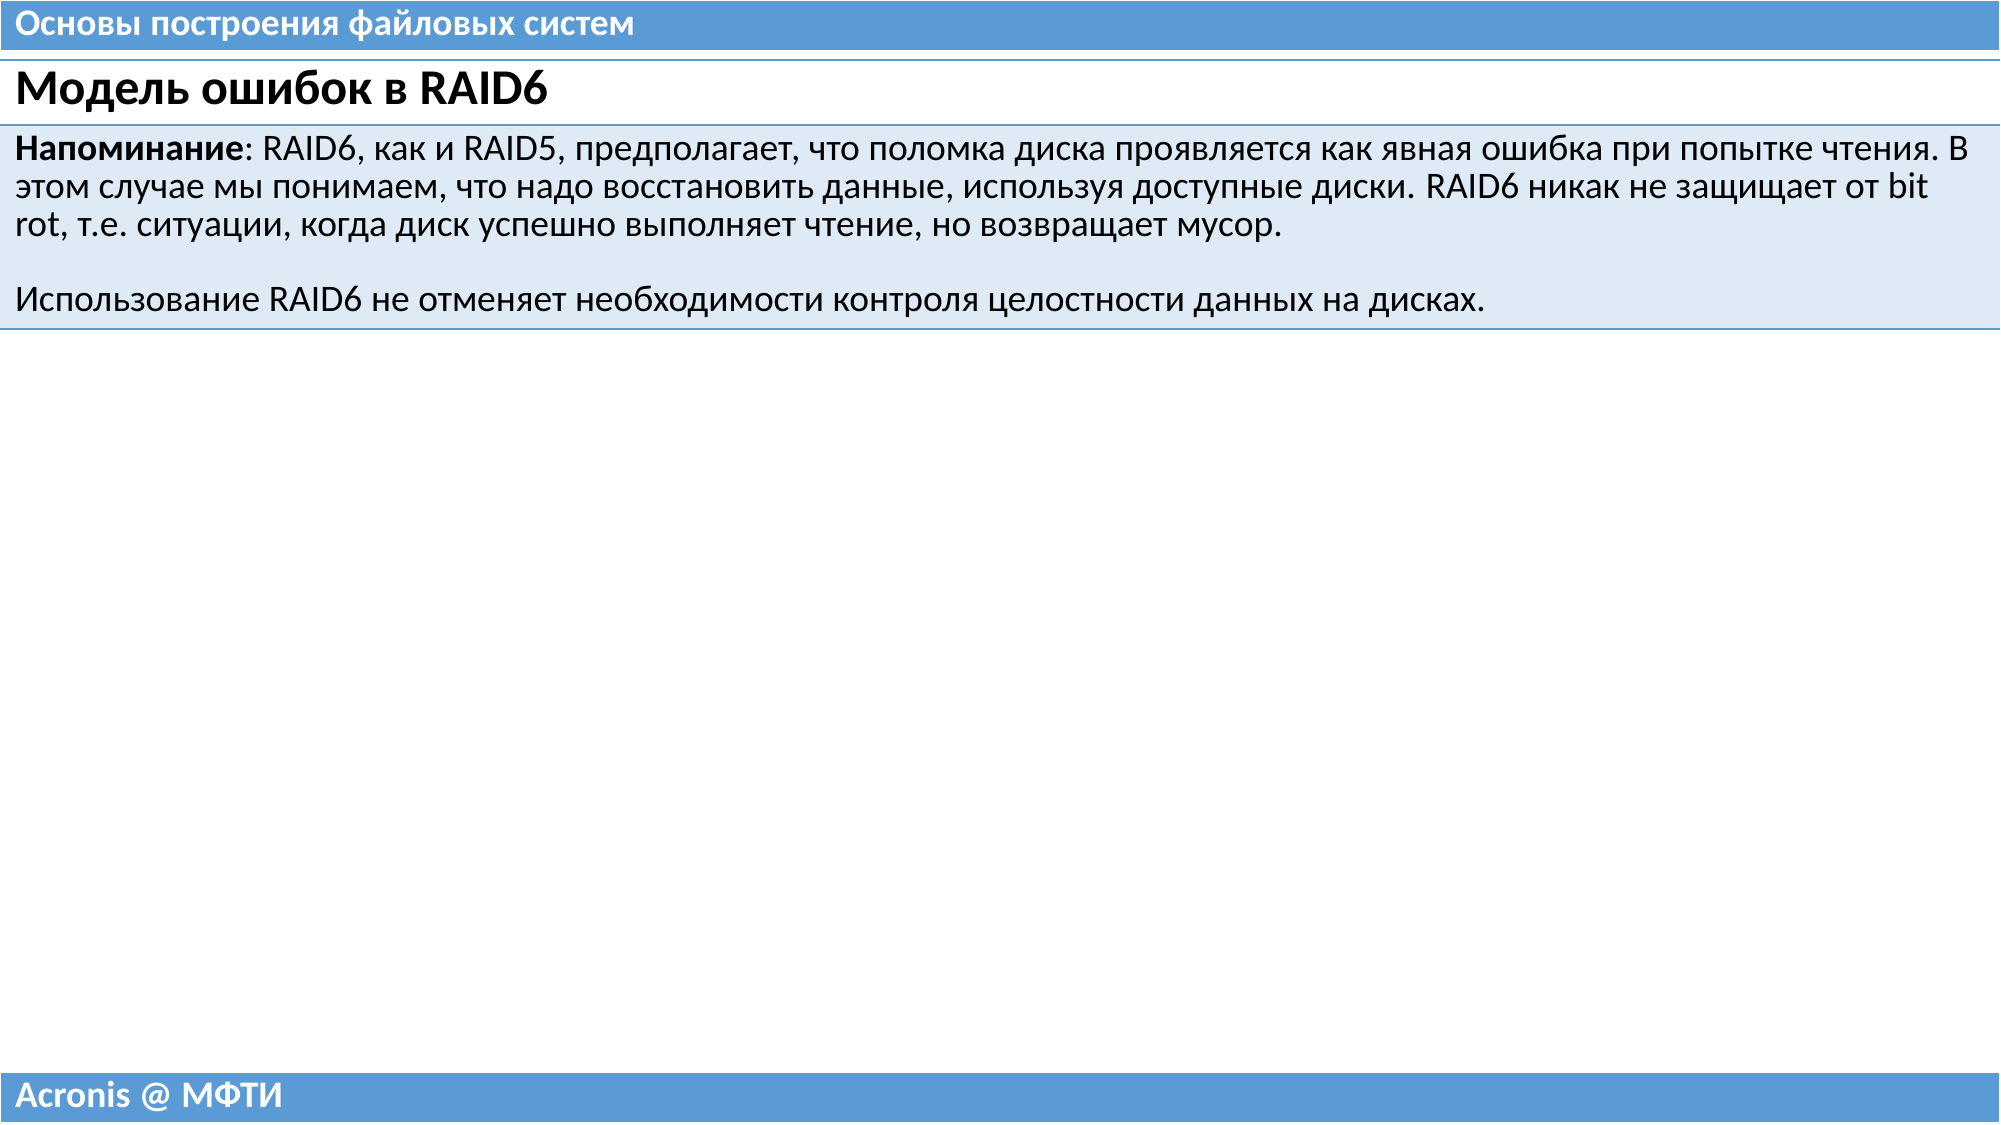

| Основы построения файловых систем |
| --- |
| Модель ошибок в RAID6 |
| --- |
| Напоминание: RAID6, как и RAID5, предполагает, что поломка диска проявляется как явная ошибка при попытке чтения. В этом случае мы понимаем, что надо восстановить данные, используя доступные диски. RAID6 никак не защищает от bit rot, т.е. ситуации, когда диск успешно выполняет чтение, но возвращает мусор. Использование RAID6 не отменяет необходимости контроля целостности данных на дисках. |
| Acronis @ МФТИ |
| --- |